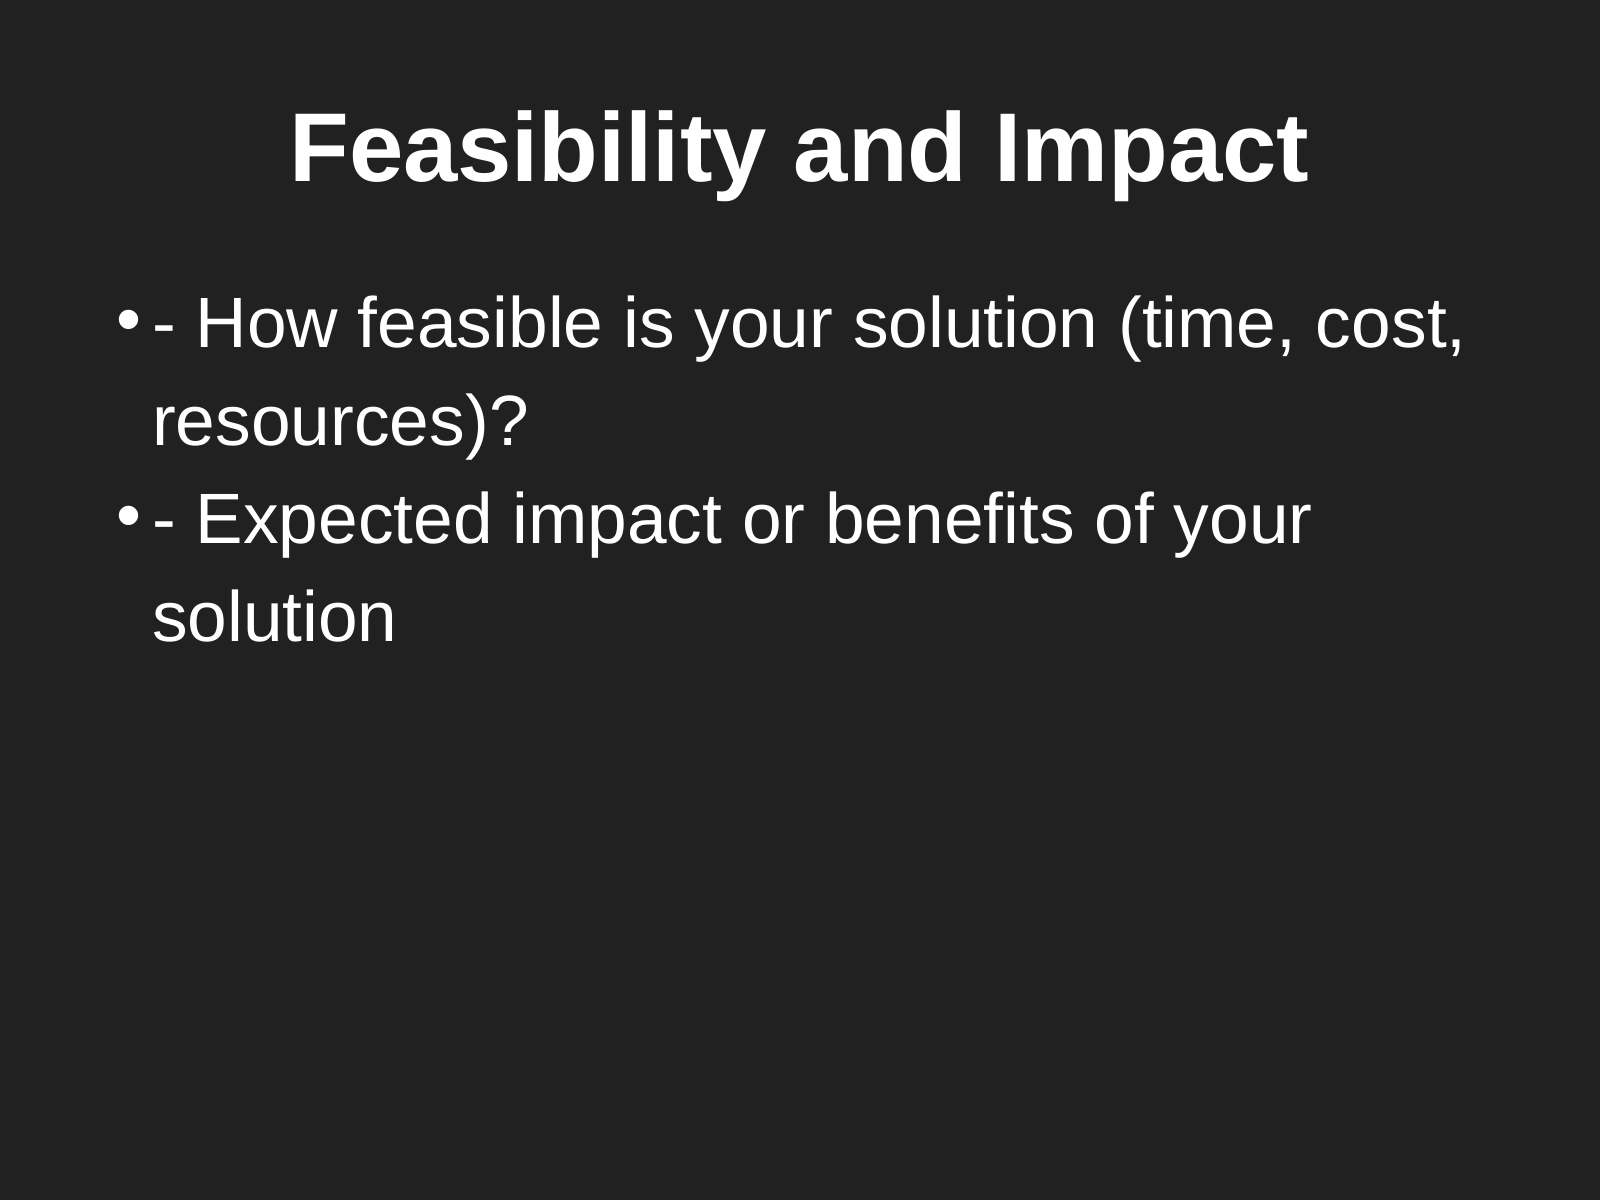

Feasibility and Impact
- How feasible is your solution (time, cost, resources)?
- Expected impact or benefits of your solution